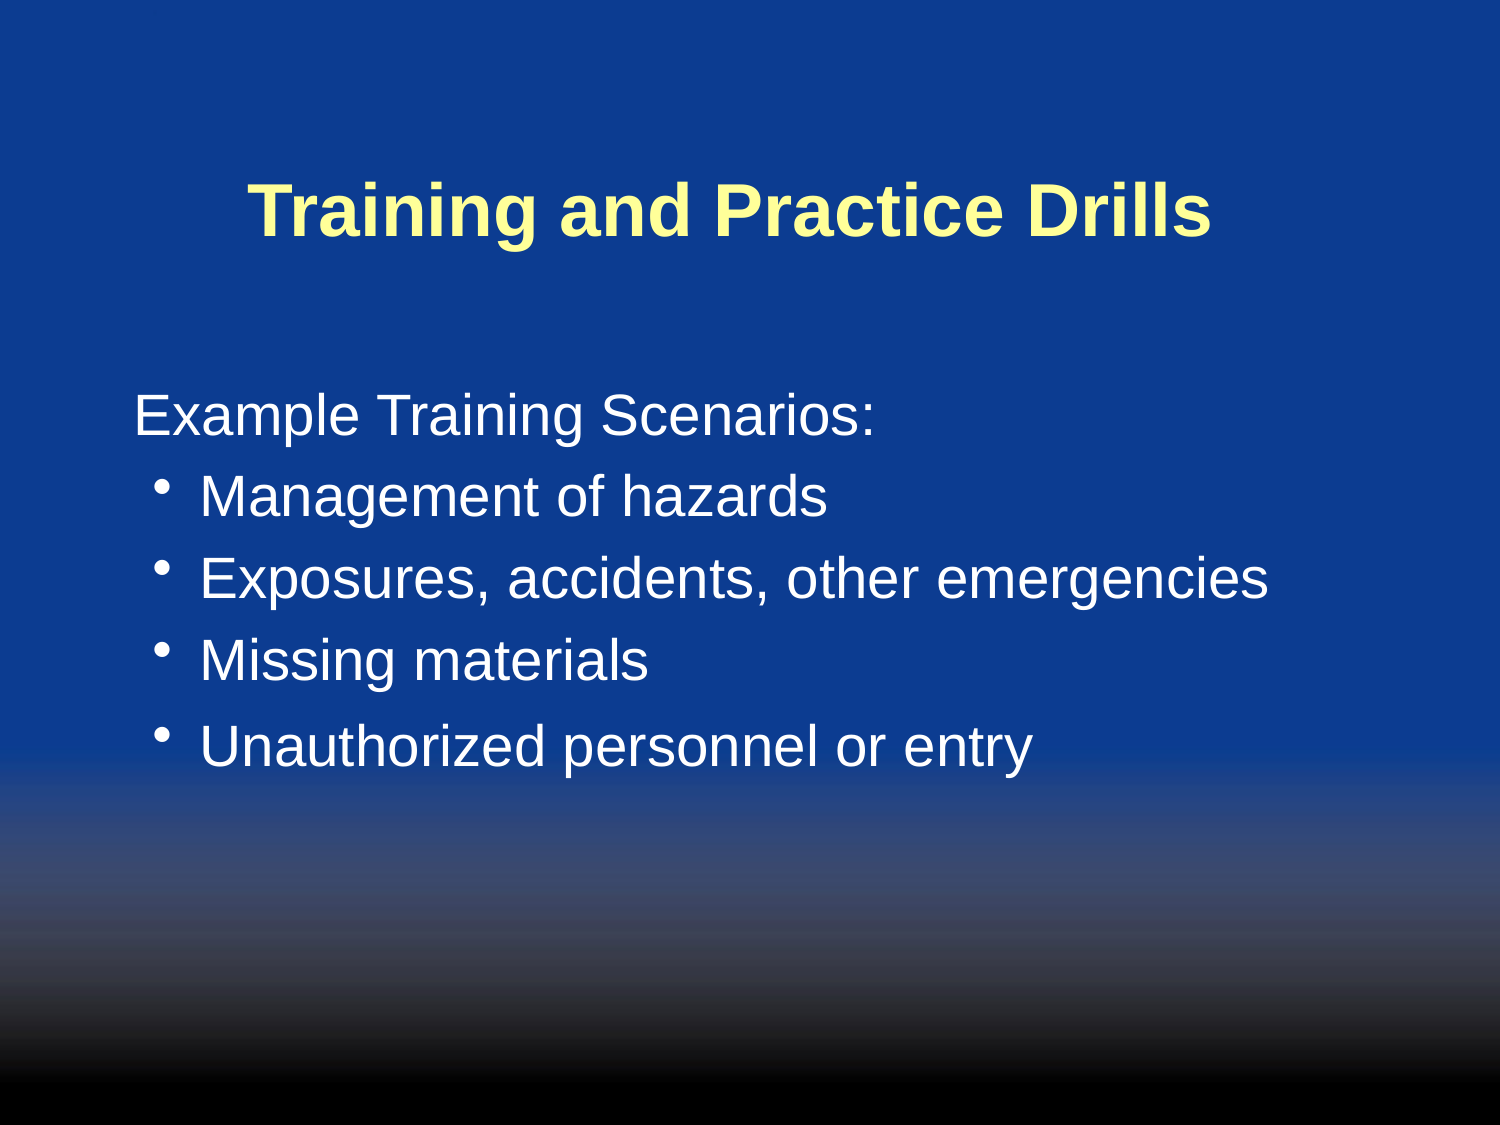

# Training and Practice Drills

	Example Training Scenarios:
Management of hazards
Exposures, accidents, other emergencies
Missing materials
Unauthorized personnel or entry